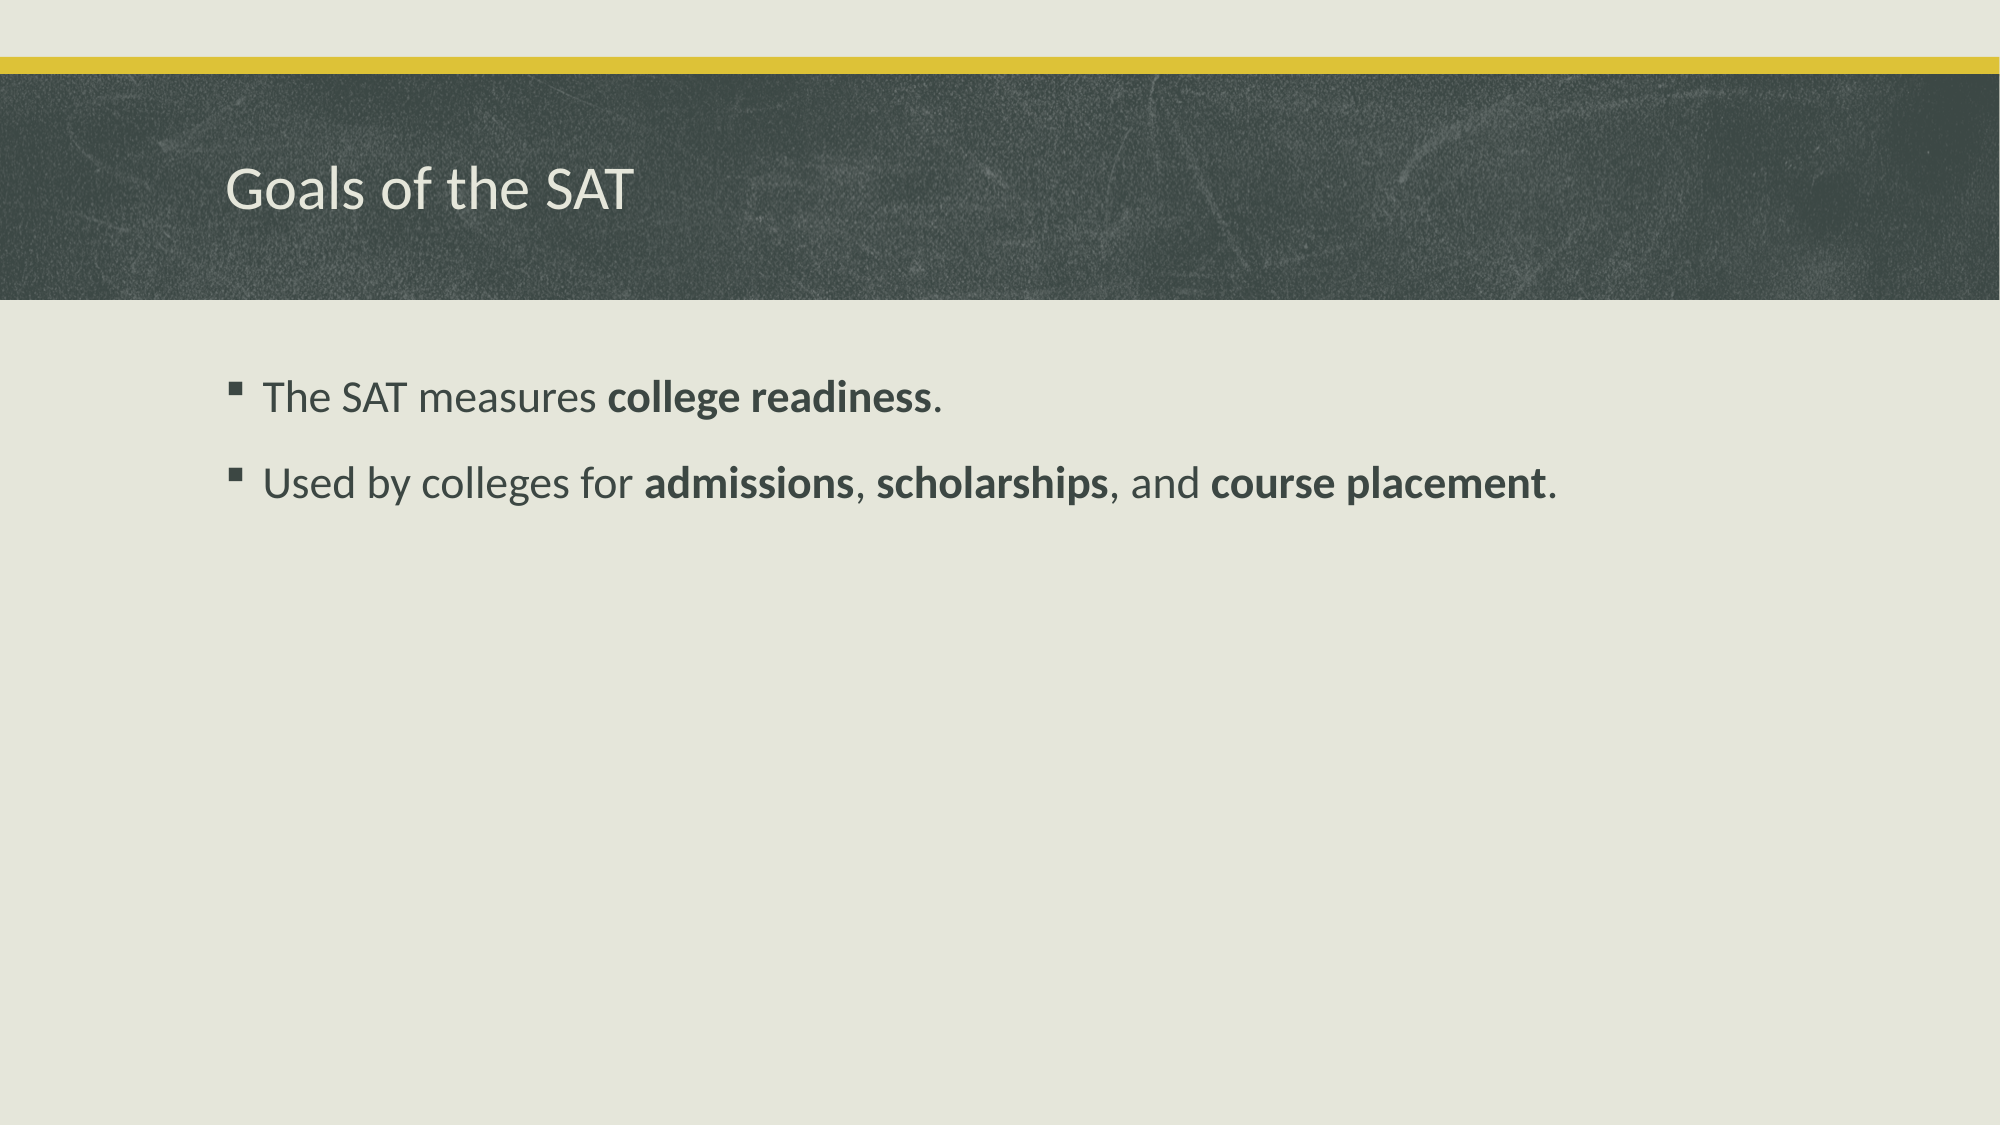

# Goals of the SAT
The SAT measures college readiness.
Used by colleges for admissions, scholarships, and course placement.